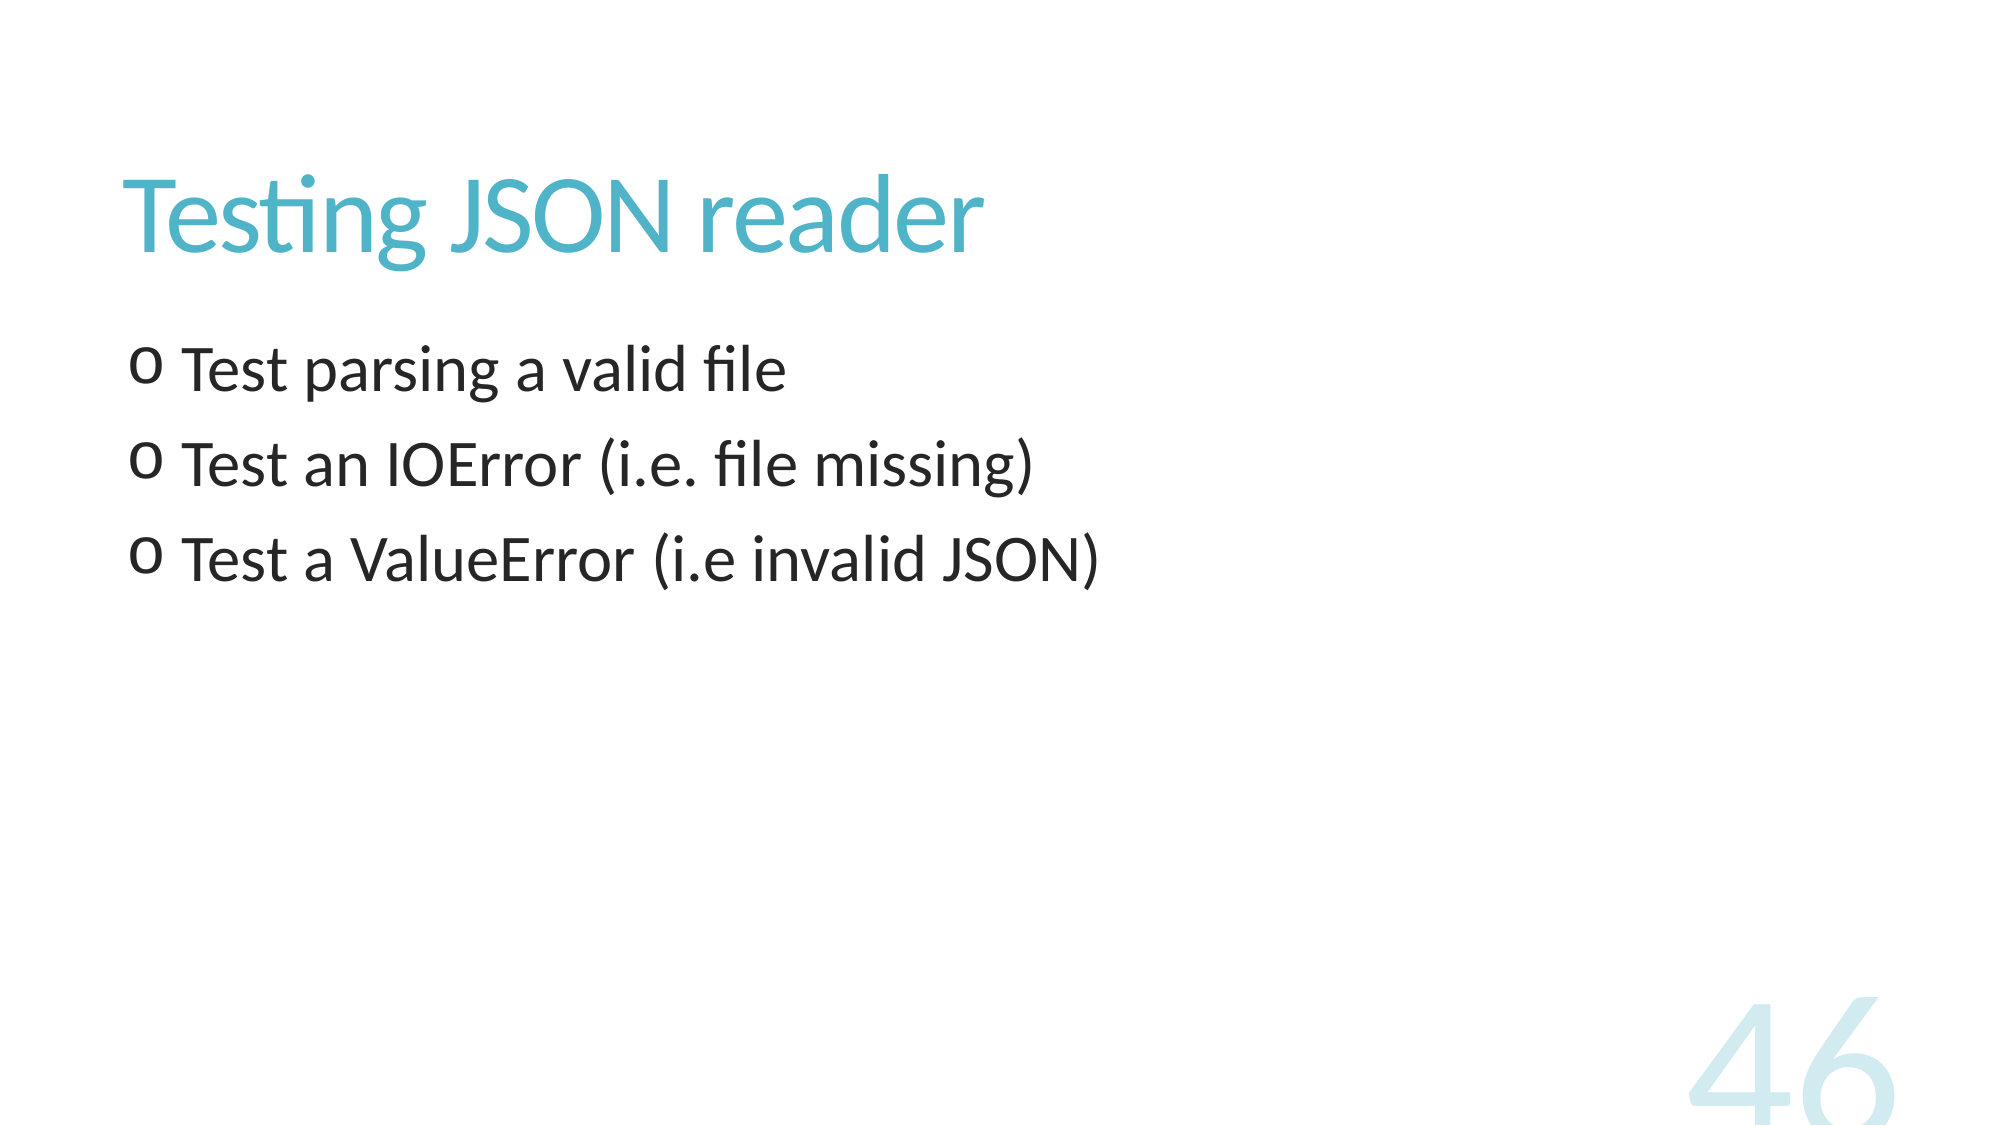

# Testing JSON reader
 Test parsing a valid file
 Test an IOError (i.e. file missing)
 Test a ValueError (i.e invalid JSON)

46